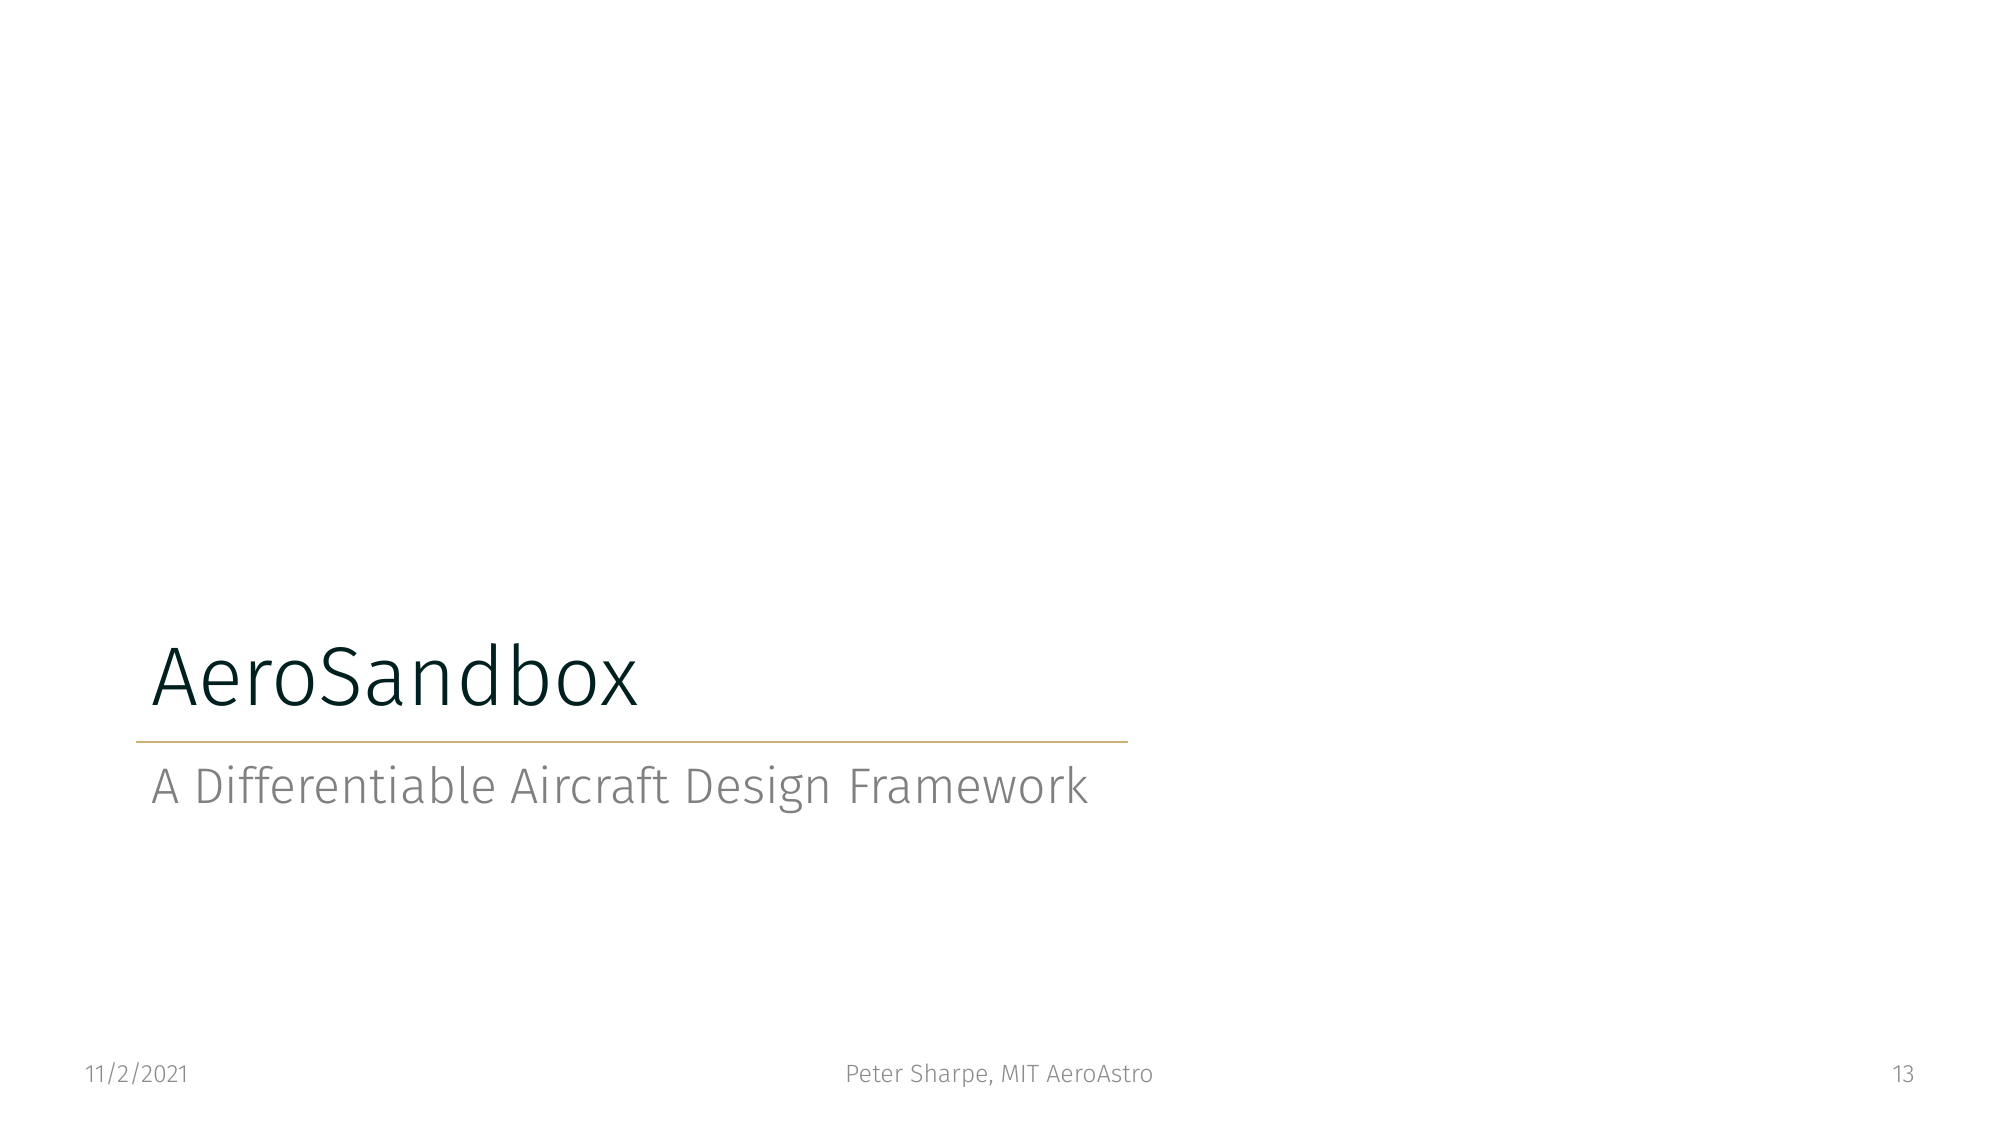

# AeroSandbox
A Differentiable Aircraft Design Framework
11/2/2021
13
Peter Sharpe, MIT AeroAstro